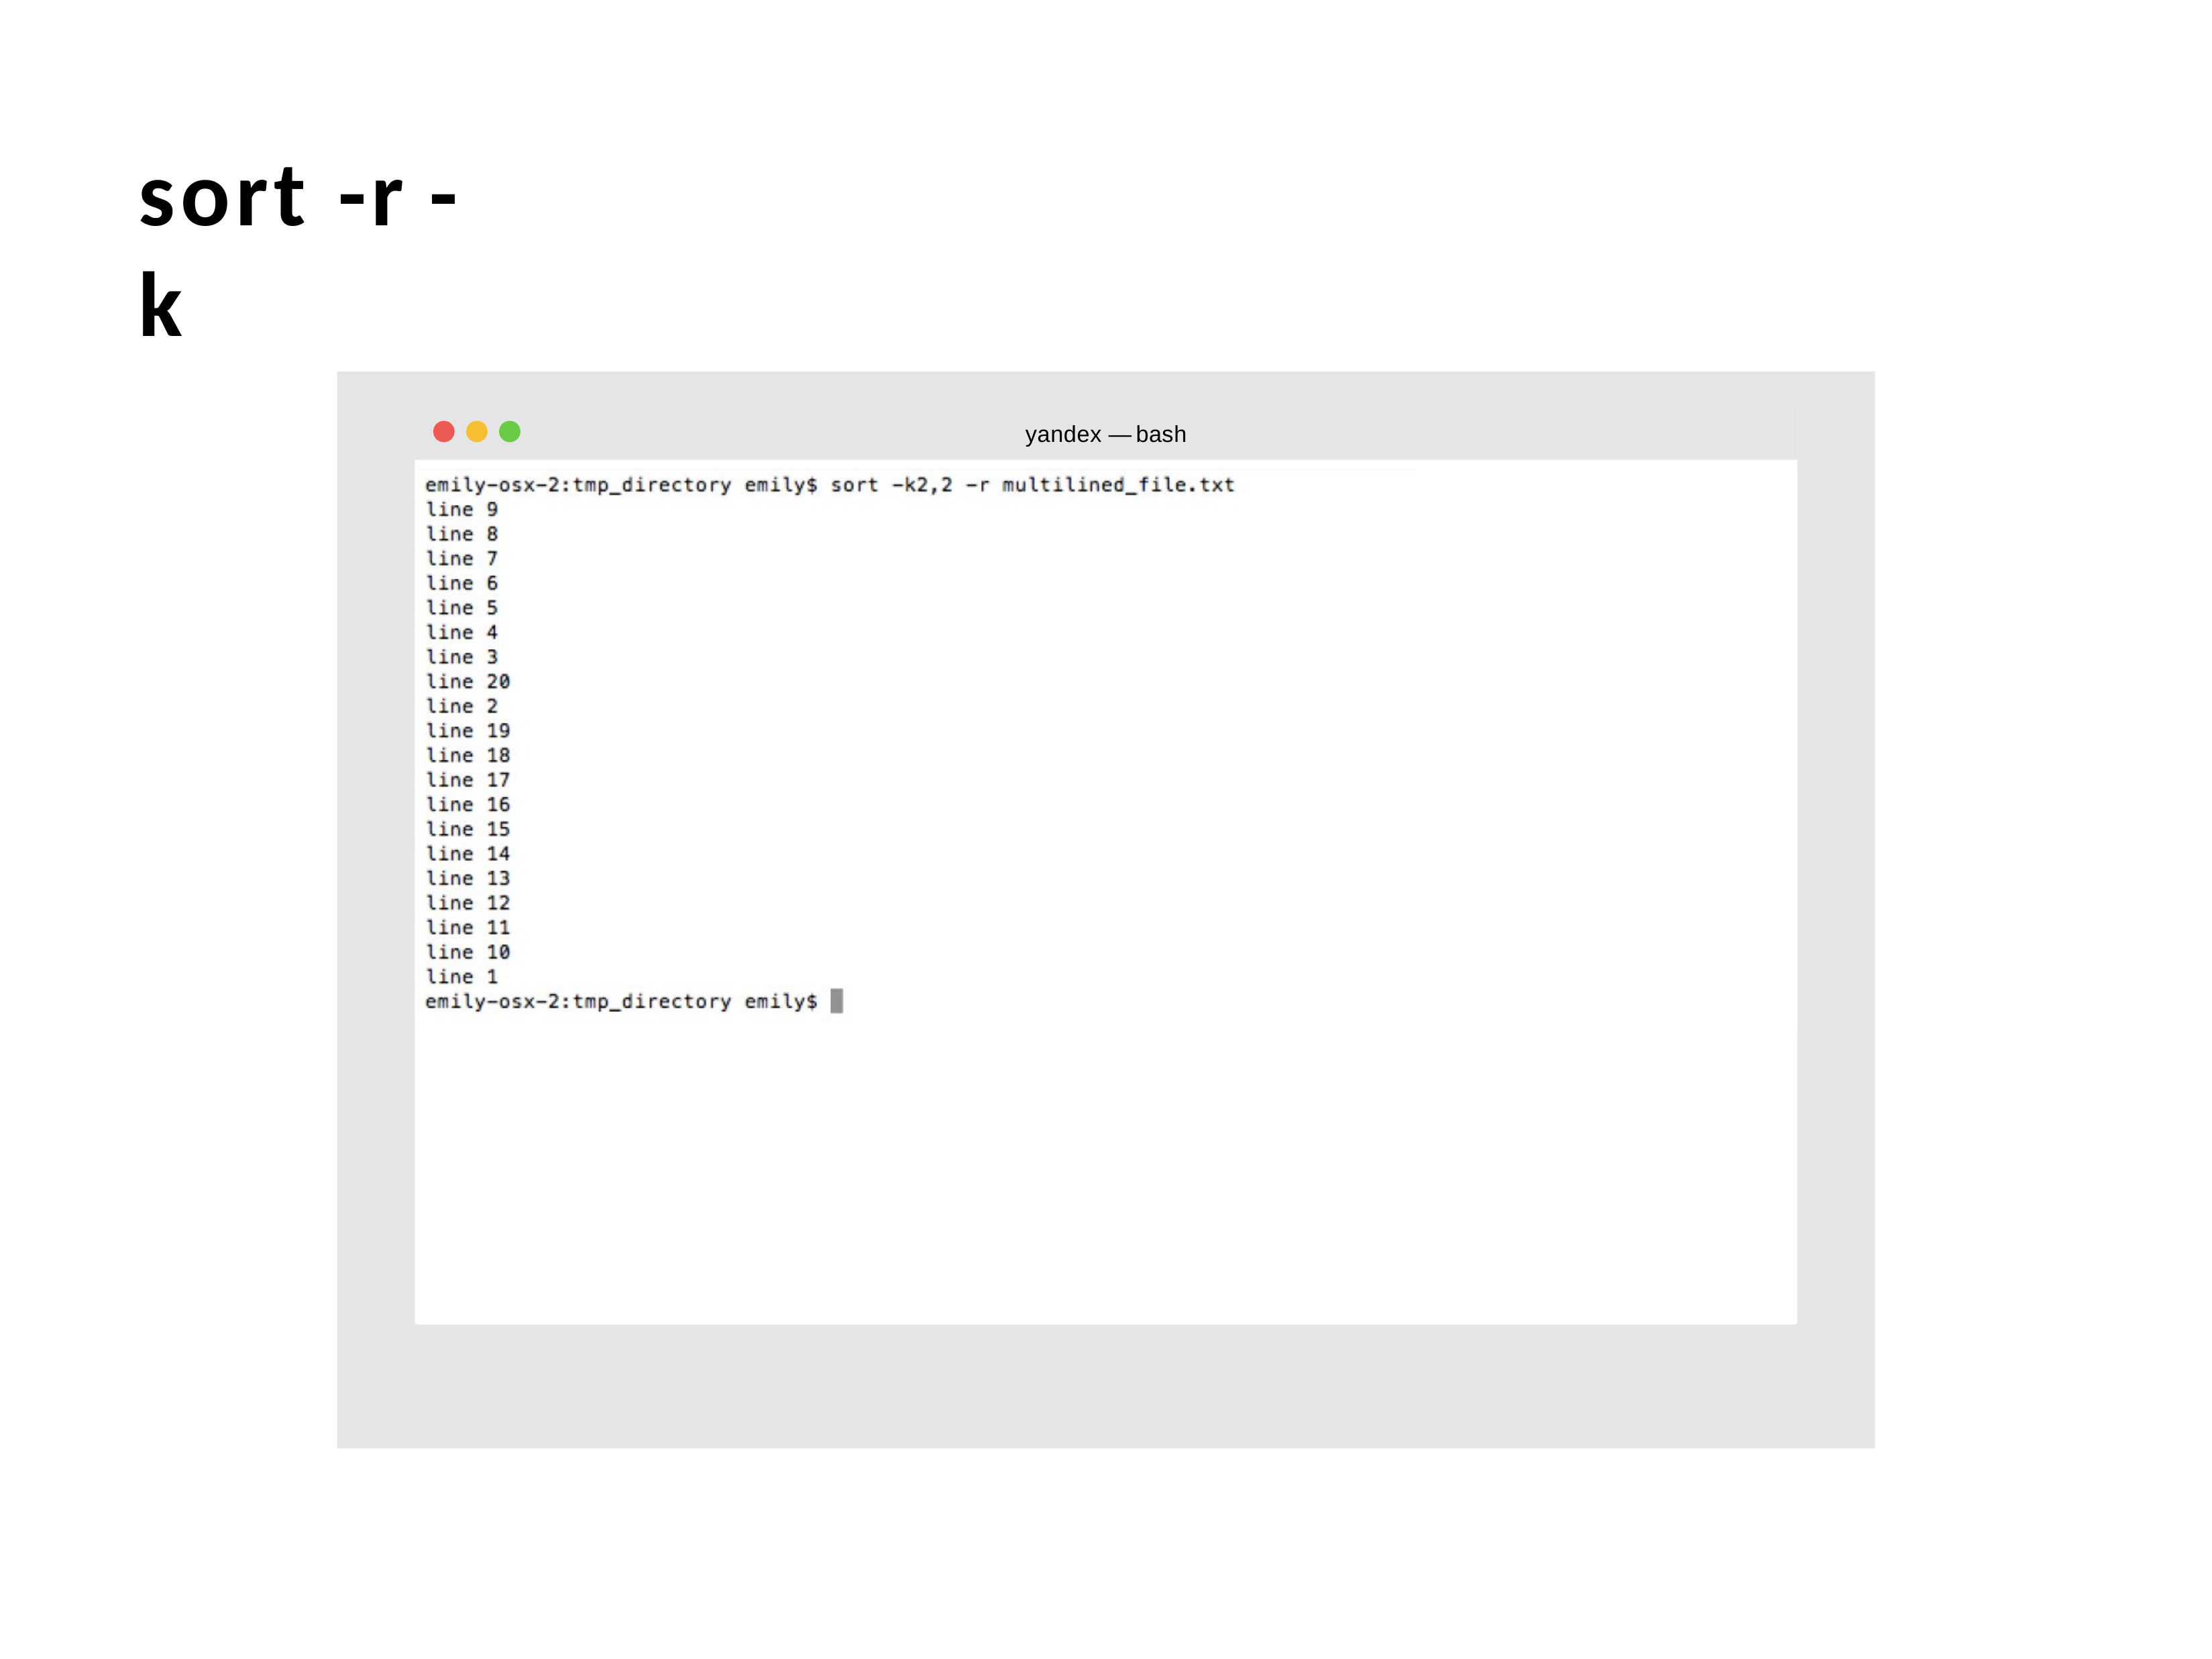

# sort -r -k

yandex — bash